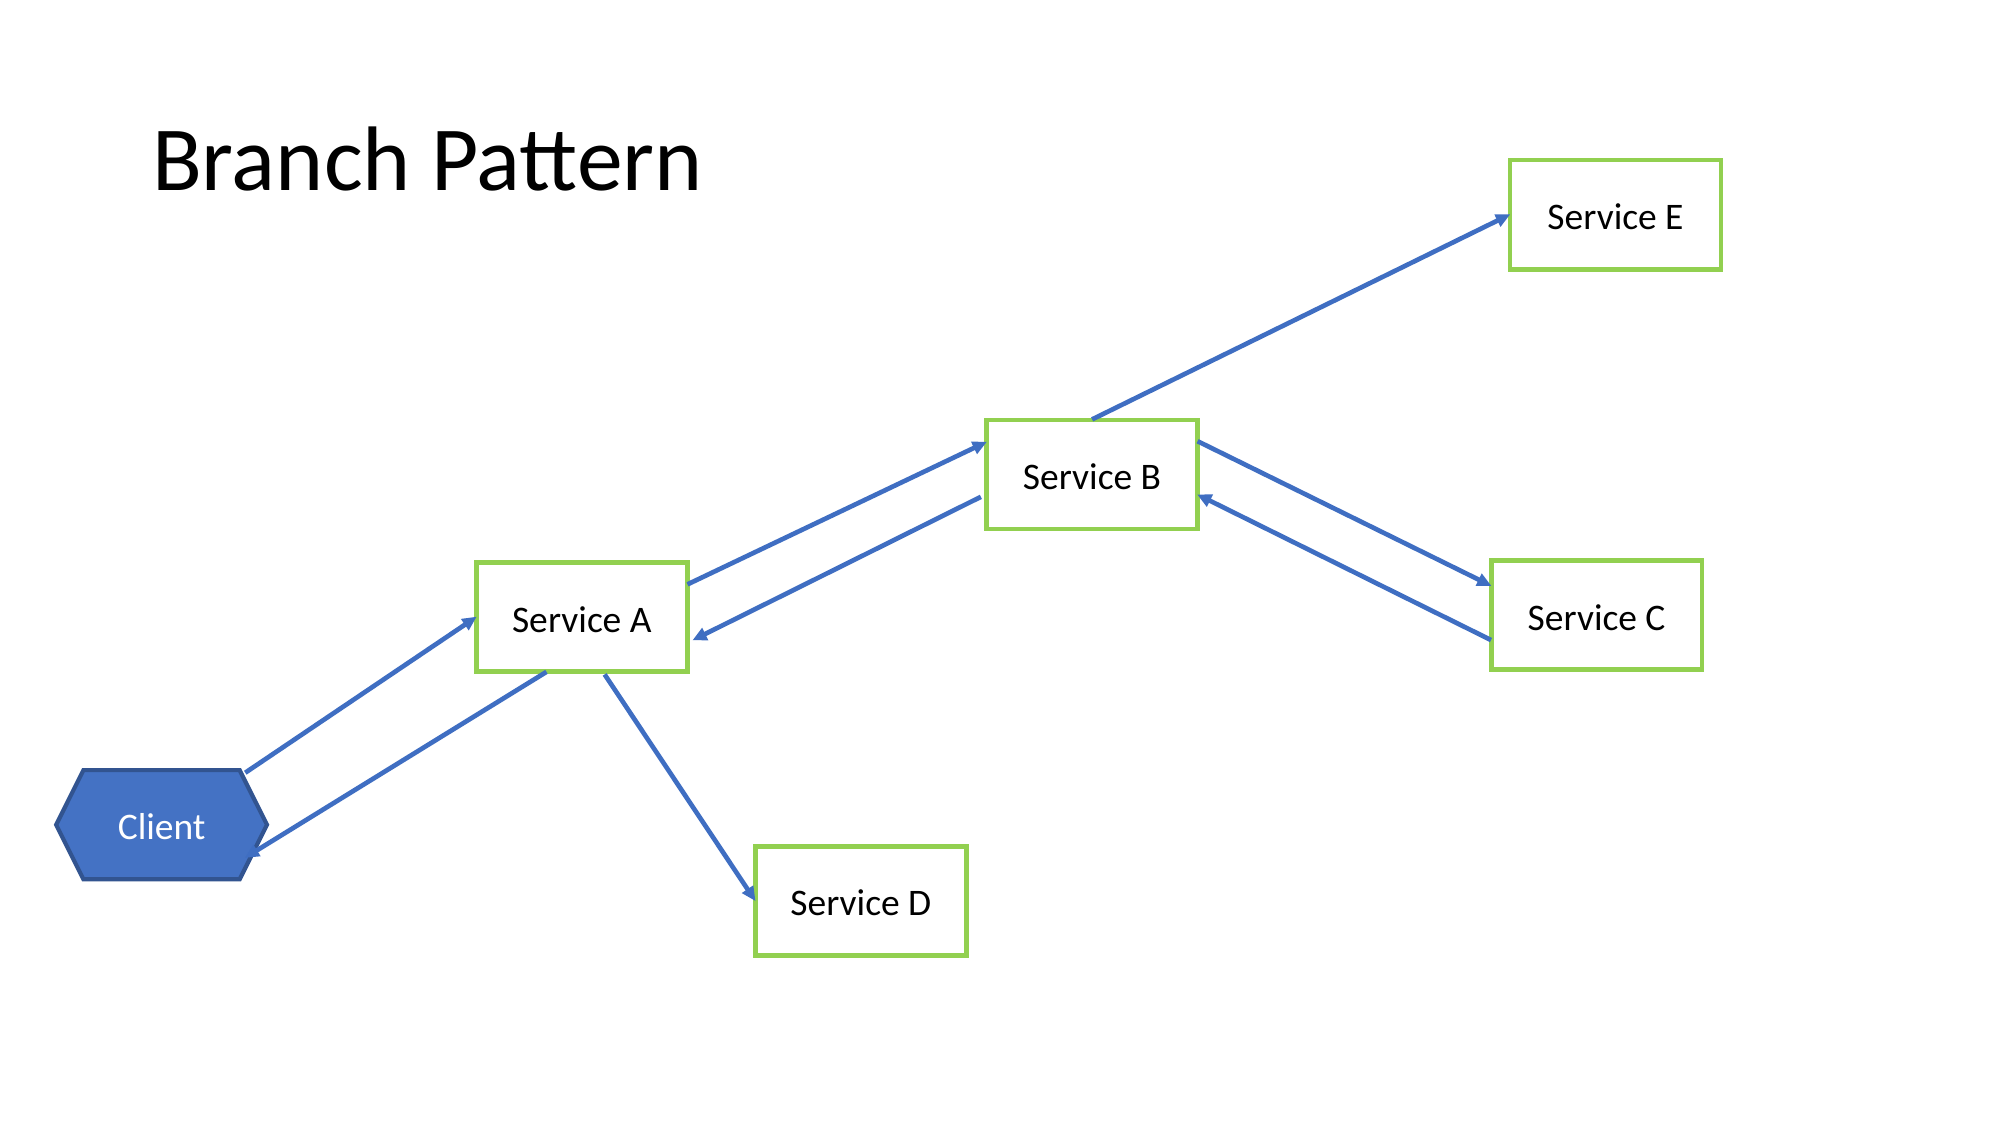

Branch Pattern
Service E

Service B

Service C
Service A

Client
Service D